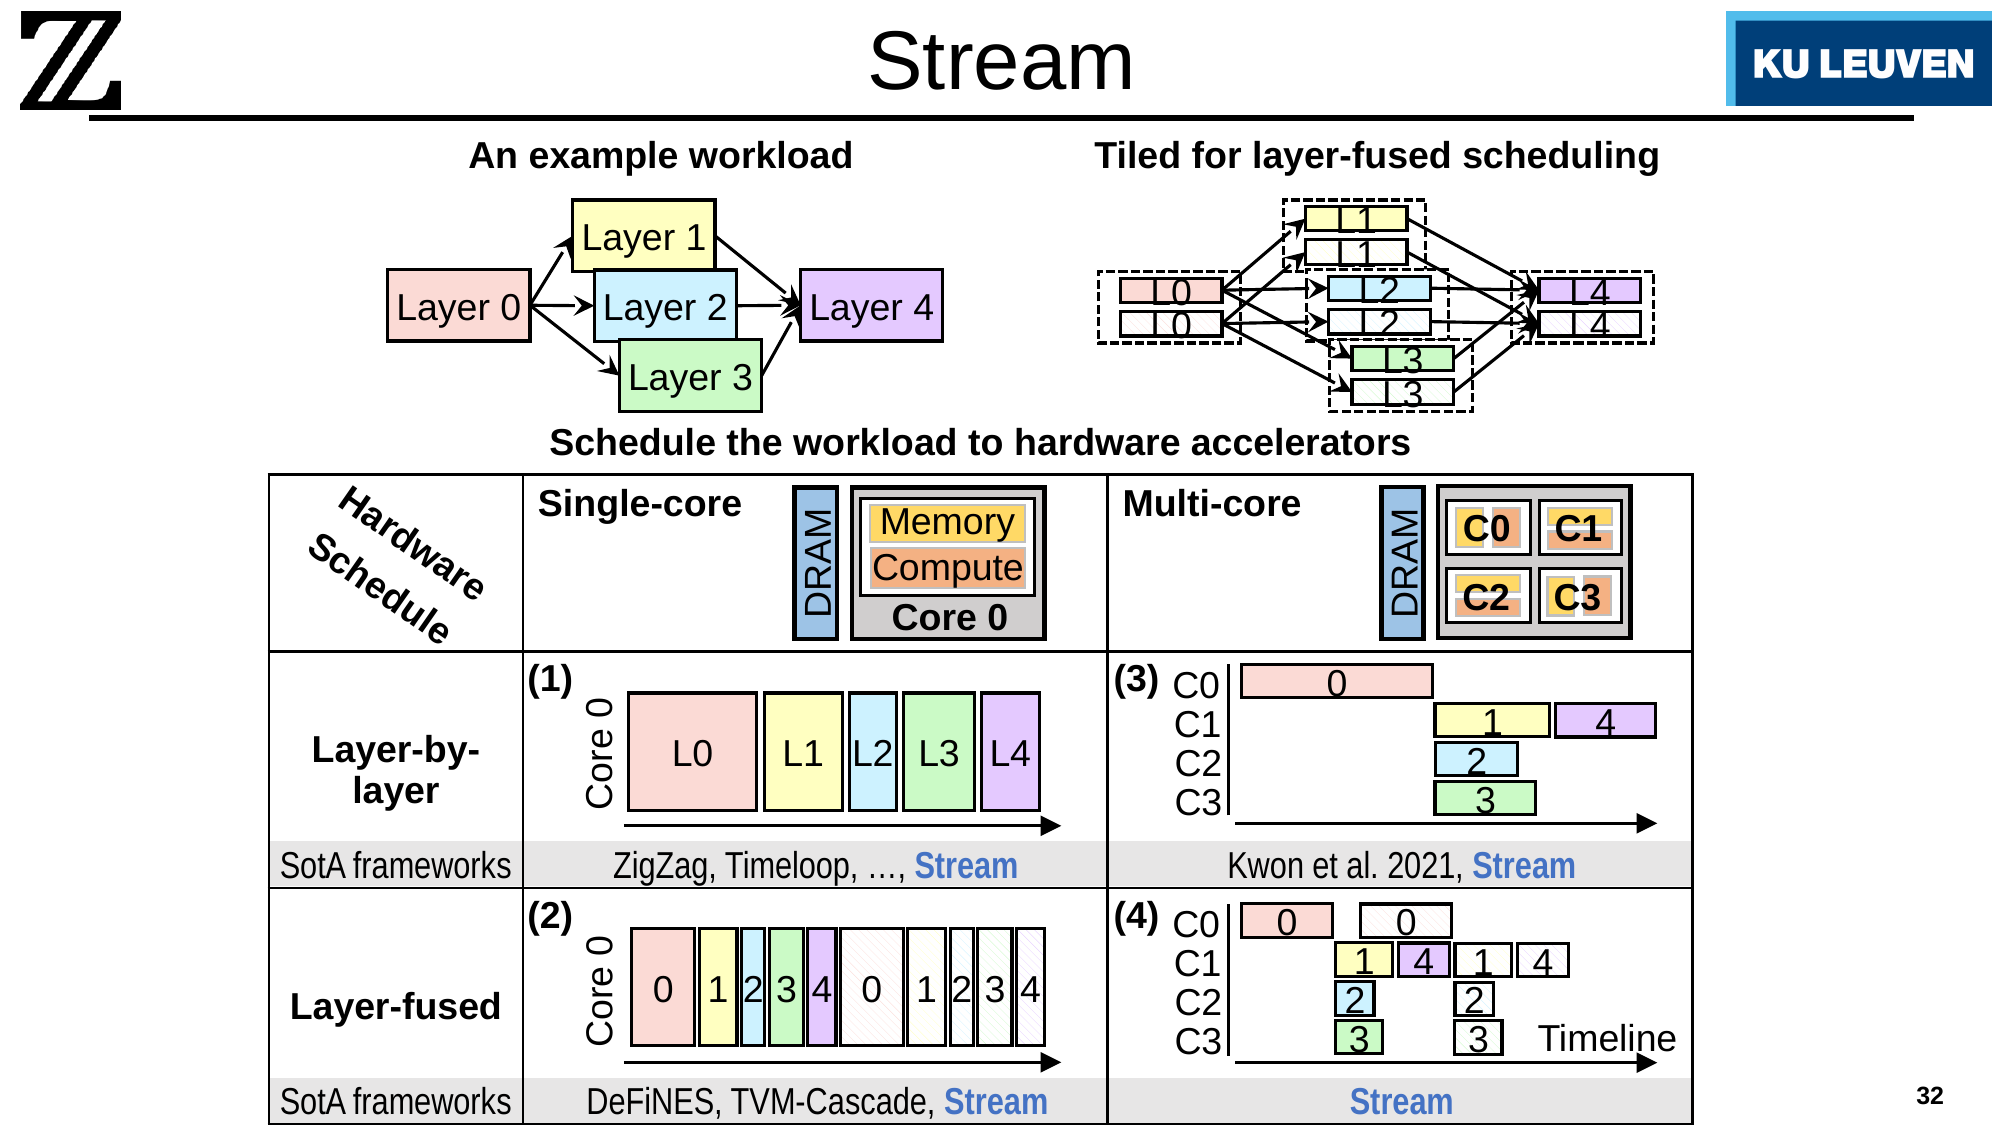

Stream
An example workload
Tiled for layer-fused scheduling
Layer 1
Layer 0
Layer 4
Layer 2
Layer 3

L1
L1

L2
L0
L4
L2
L0
L4

L3
L3
Schedule the workload to hardware accelerators
|  | Single-core | Multi-core |
| --- | --- | --- |
| Layer-by-layer |  |  |
| Layer-fused |  |  |

DRAM
C0
C1

C3
C2

DRAM

Memory
Compute
Core 0
Hardware
Schedule
(1)
(3)
C0
0
1
4
2
3
C1
C2
C3
L2
L3
L4
L0
L1
Core 0
SotA frameworks
ZigZag, Timeloop, …, Stream
Kwon et al. 2021, Stream

(2)
(4)
0
1
2
3
4
0
1
2
3
4
Core 0
C0
0
0
1
4
1
4
2
2
3
3
C1
C2
C3
Timeline
SotA frameworks
DeFiNES, TVM-Cascade, Stream
Stream